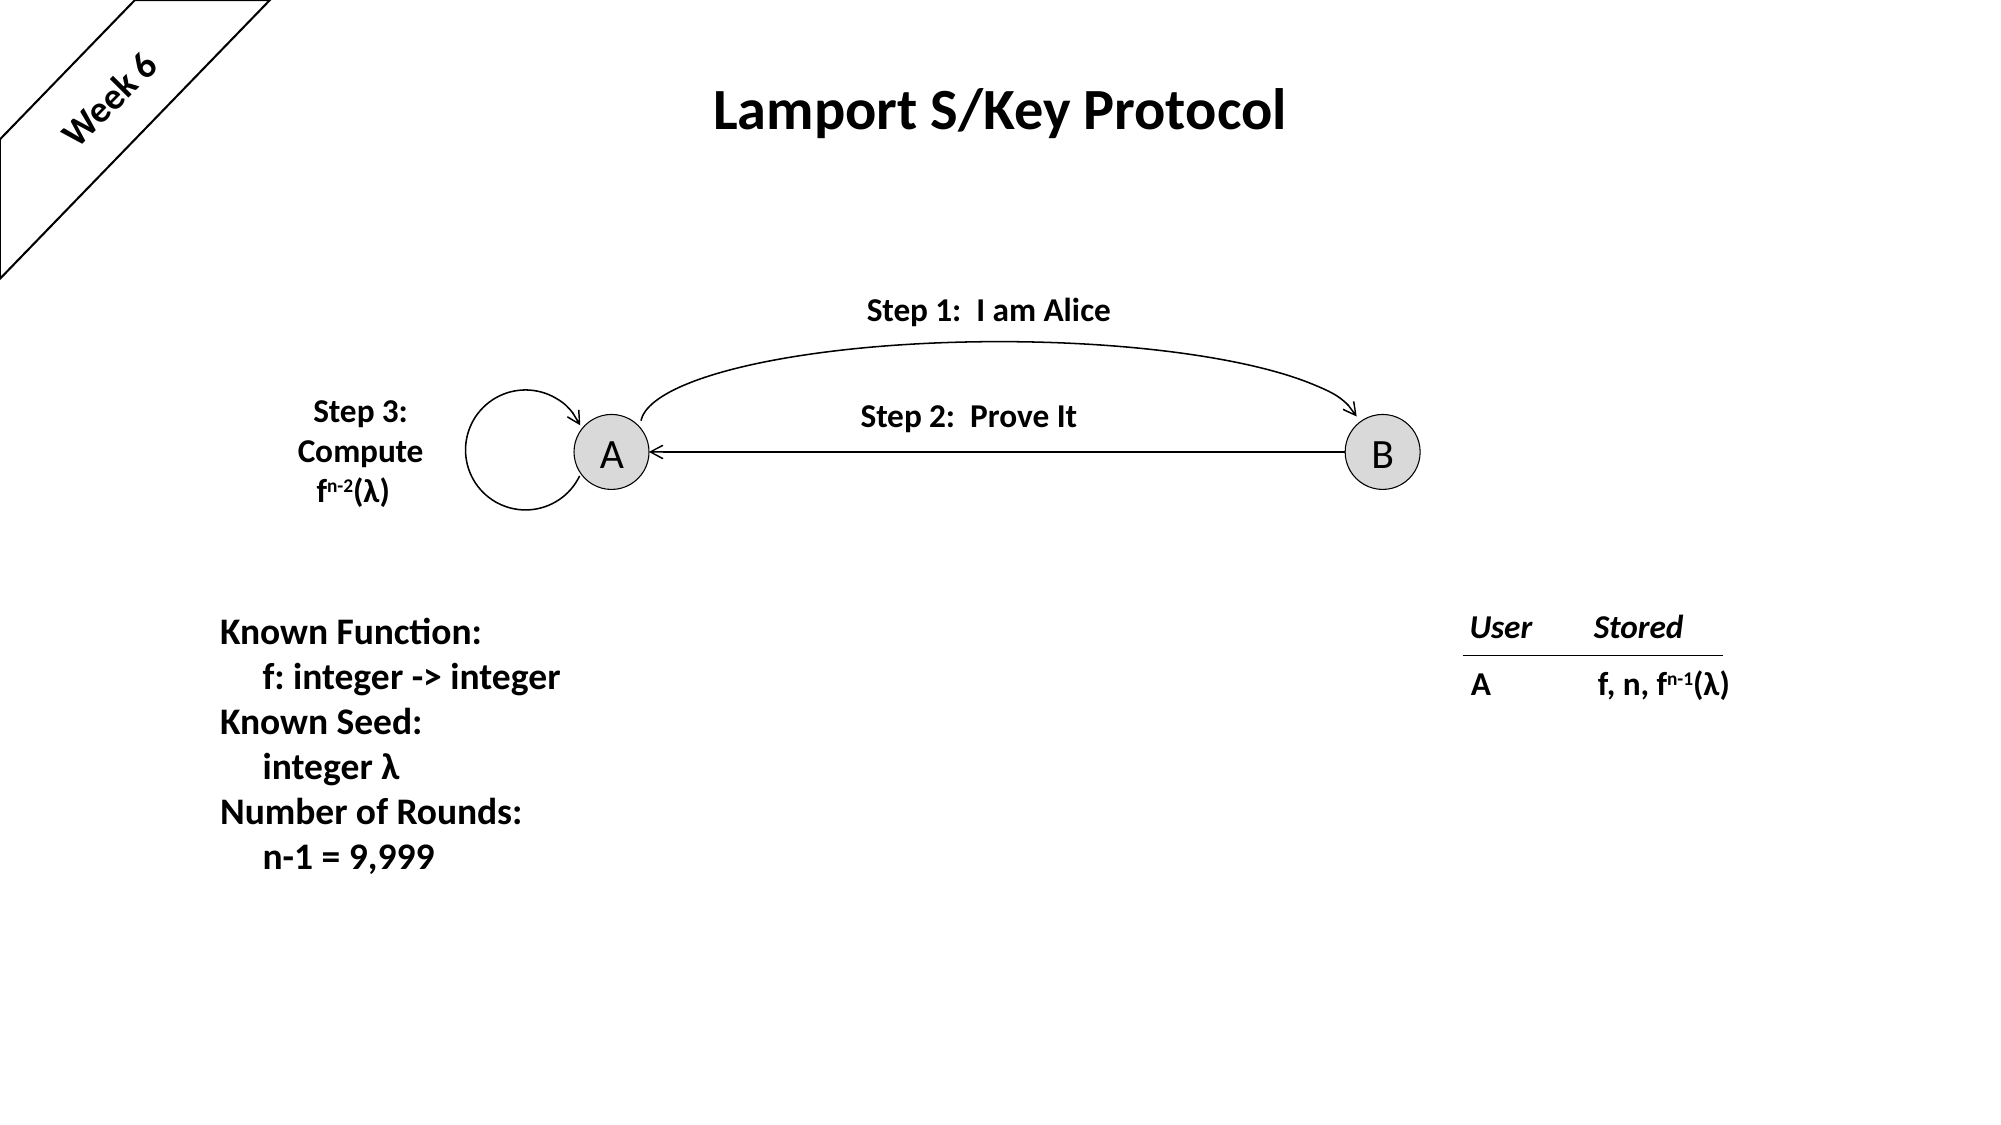

# Lamport S/Key Protocol
Week 6
Step 1:  I am Alice

Step 3:
Compute
fn-2(λ)

Step 2:  Prove It

A
B
User
Stored
Known Function:
     f: integer -> integer
Known Seed:
     integer λ
Number of Rounds:
     n-1 = 9,999
A
f, n, fn-1(λ)